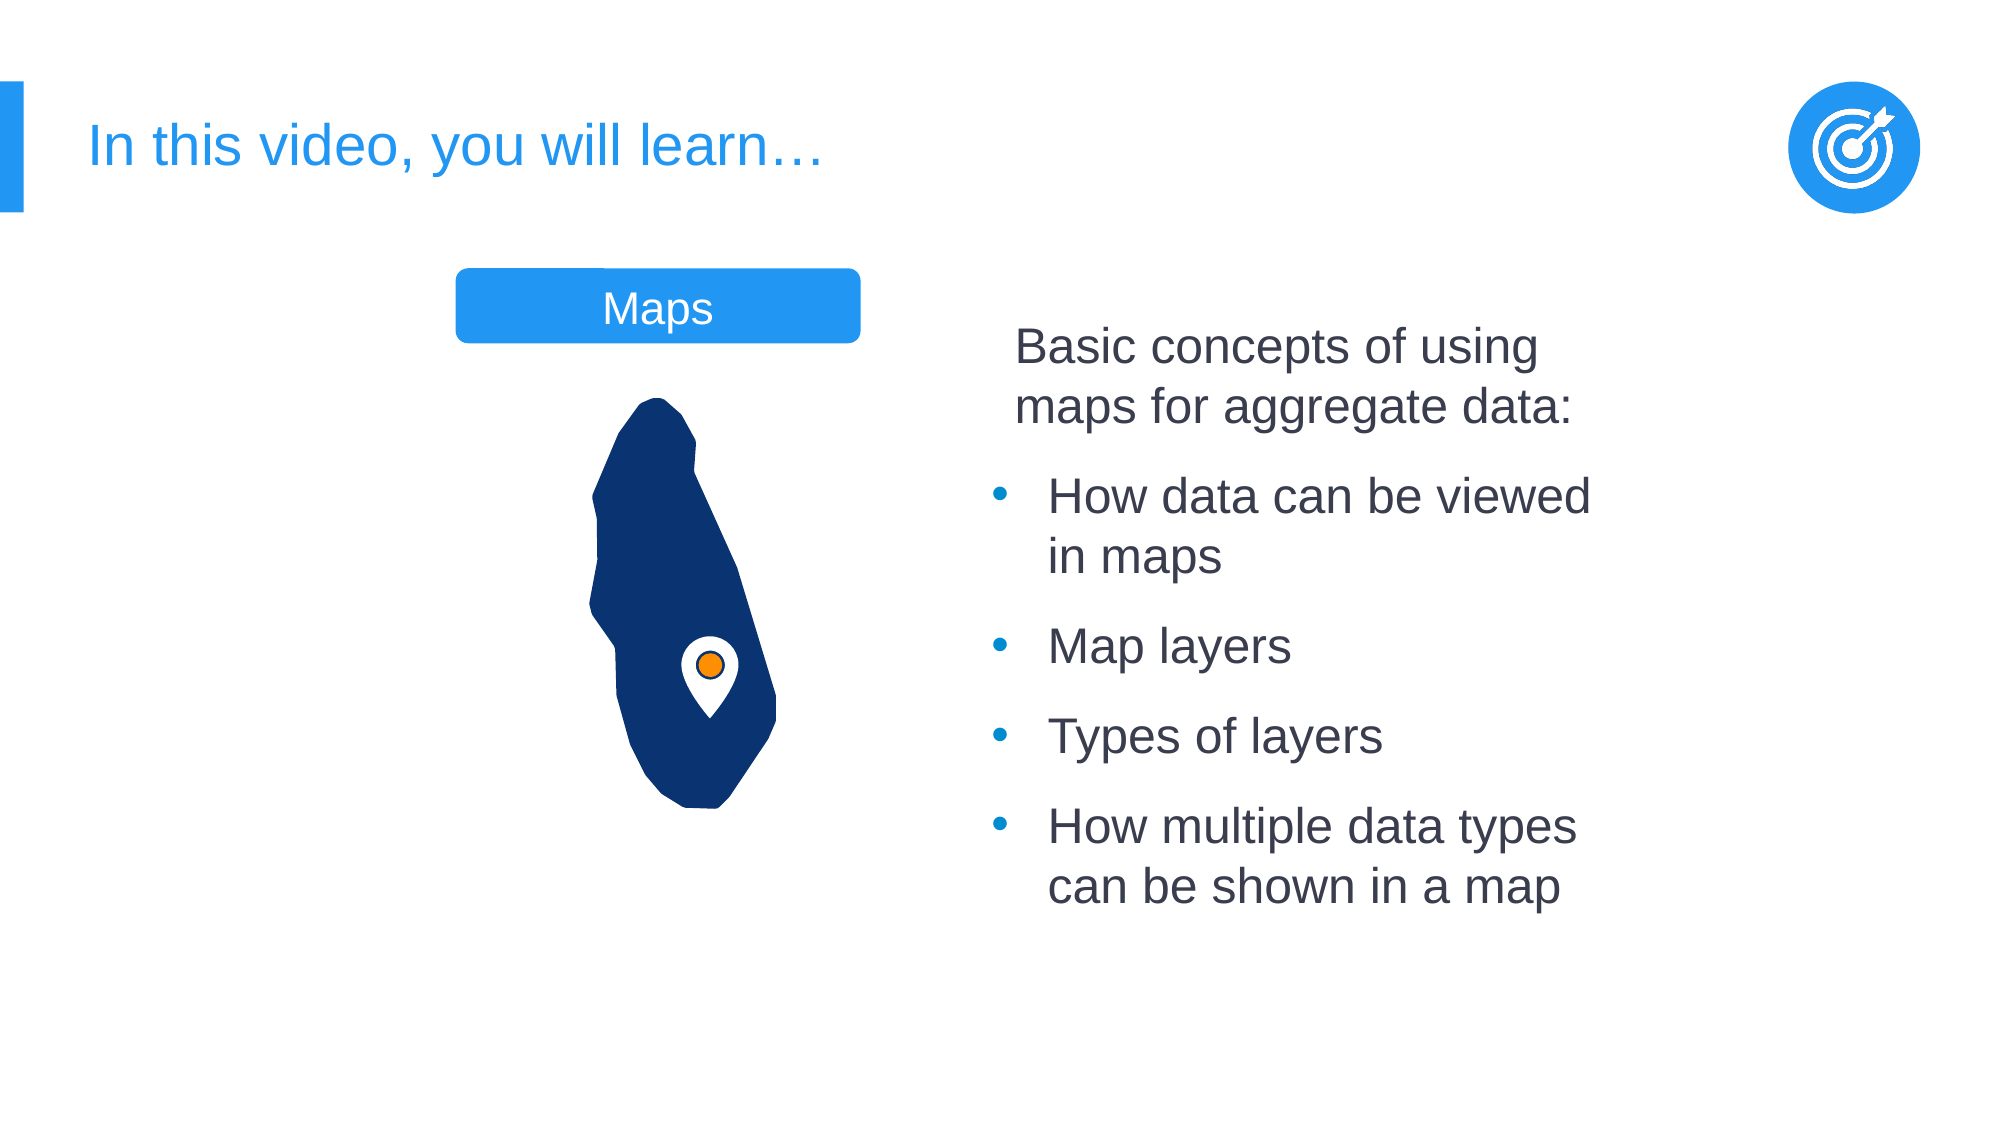

# In this video, you will learn…
Maps
Basic concepts of using maps for aggregate data:

How data can be viewed in maps
Map layers

Types of layers
How multiple data types can be shown in a map